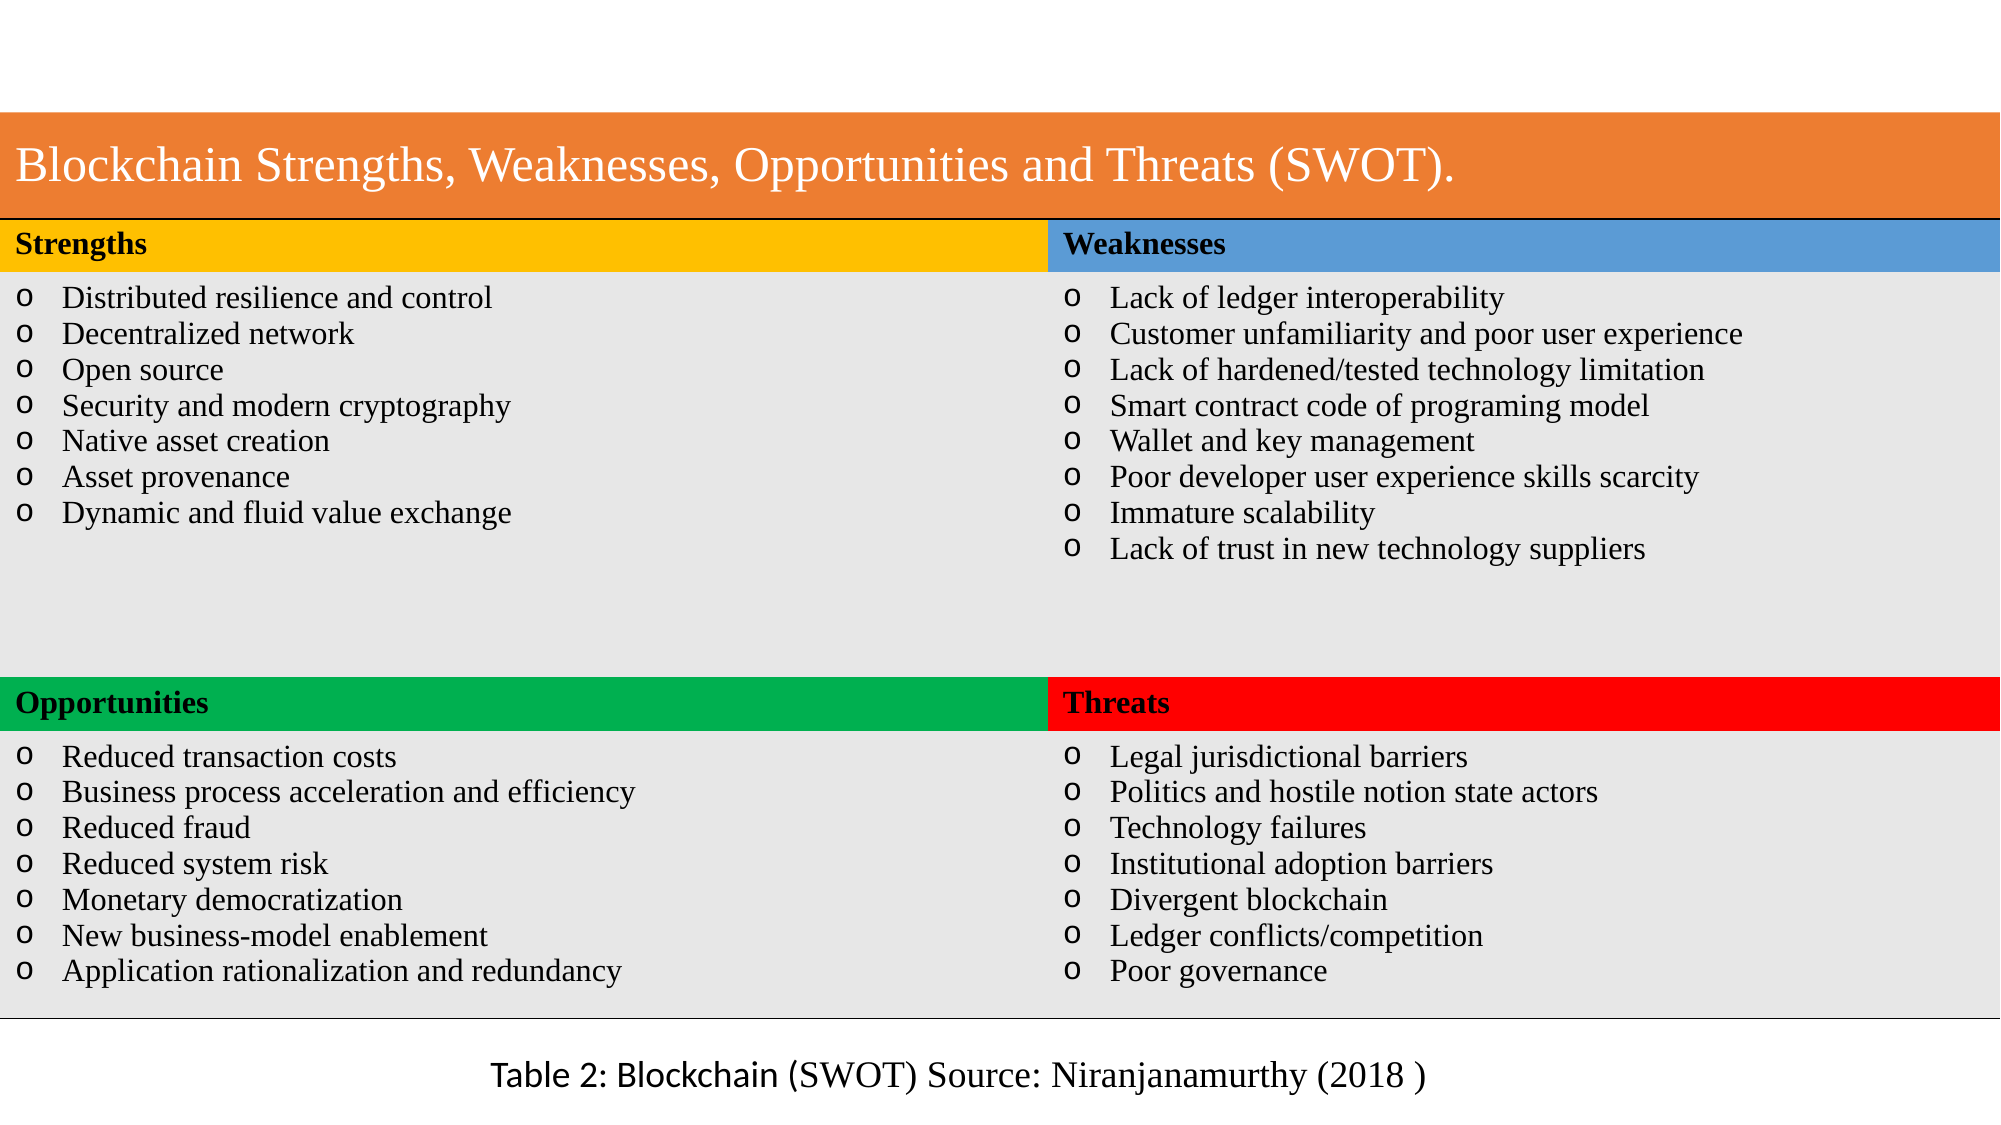

# Blockchain Strengths, Weaknesses, Opportunities and Threats (SWOT).
| Strengths | Weaknesses |
| --- | --- |
| Distributed resilience and control Decentralized network Open source Security and modern cryptography Native asset creation Asset provenance Dynamic and fluid value exchange | Lack of ledger interoperability Customer unfamiliarity and poor user experience Lack of hardened/tested technology limitation Smart contract code of programing model Wallet and key management Poor developer user experience skills scarcity Immature scalability Lack of trust in new technology suppliers |
| Opportunities | Threats |
| Reduced transaction costs Business process acceleration and efficiency Reduced fraud Reduced system risk Monetary democratization New business-model enablement Application rationalization and redundancy | Legal jurisdictional barriers Politics and hostile notion state actors Technology failures Institutional adoption barriers Divergent blockchain Ledger conflicts/competition Poor governance |
Table 2: Blockchain (SWOT) Source: Niranjanamurthy (2018 )